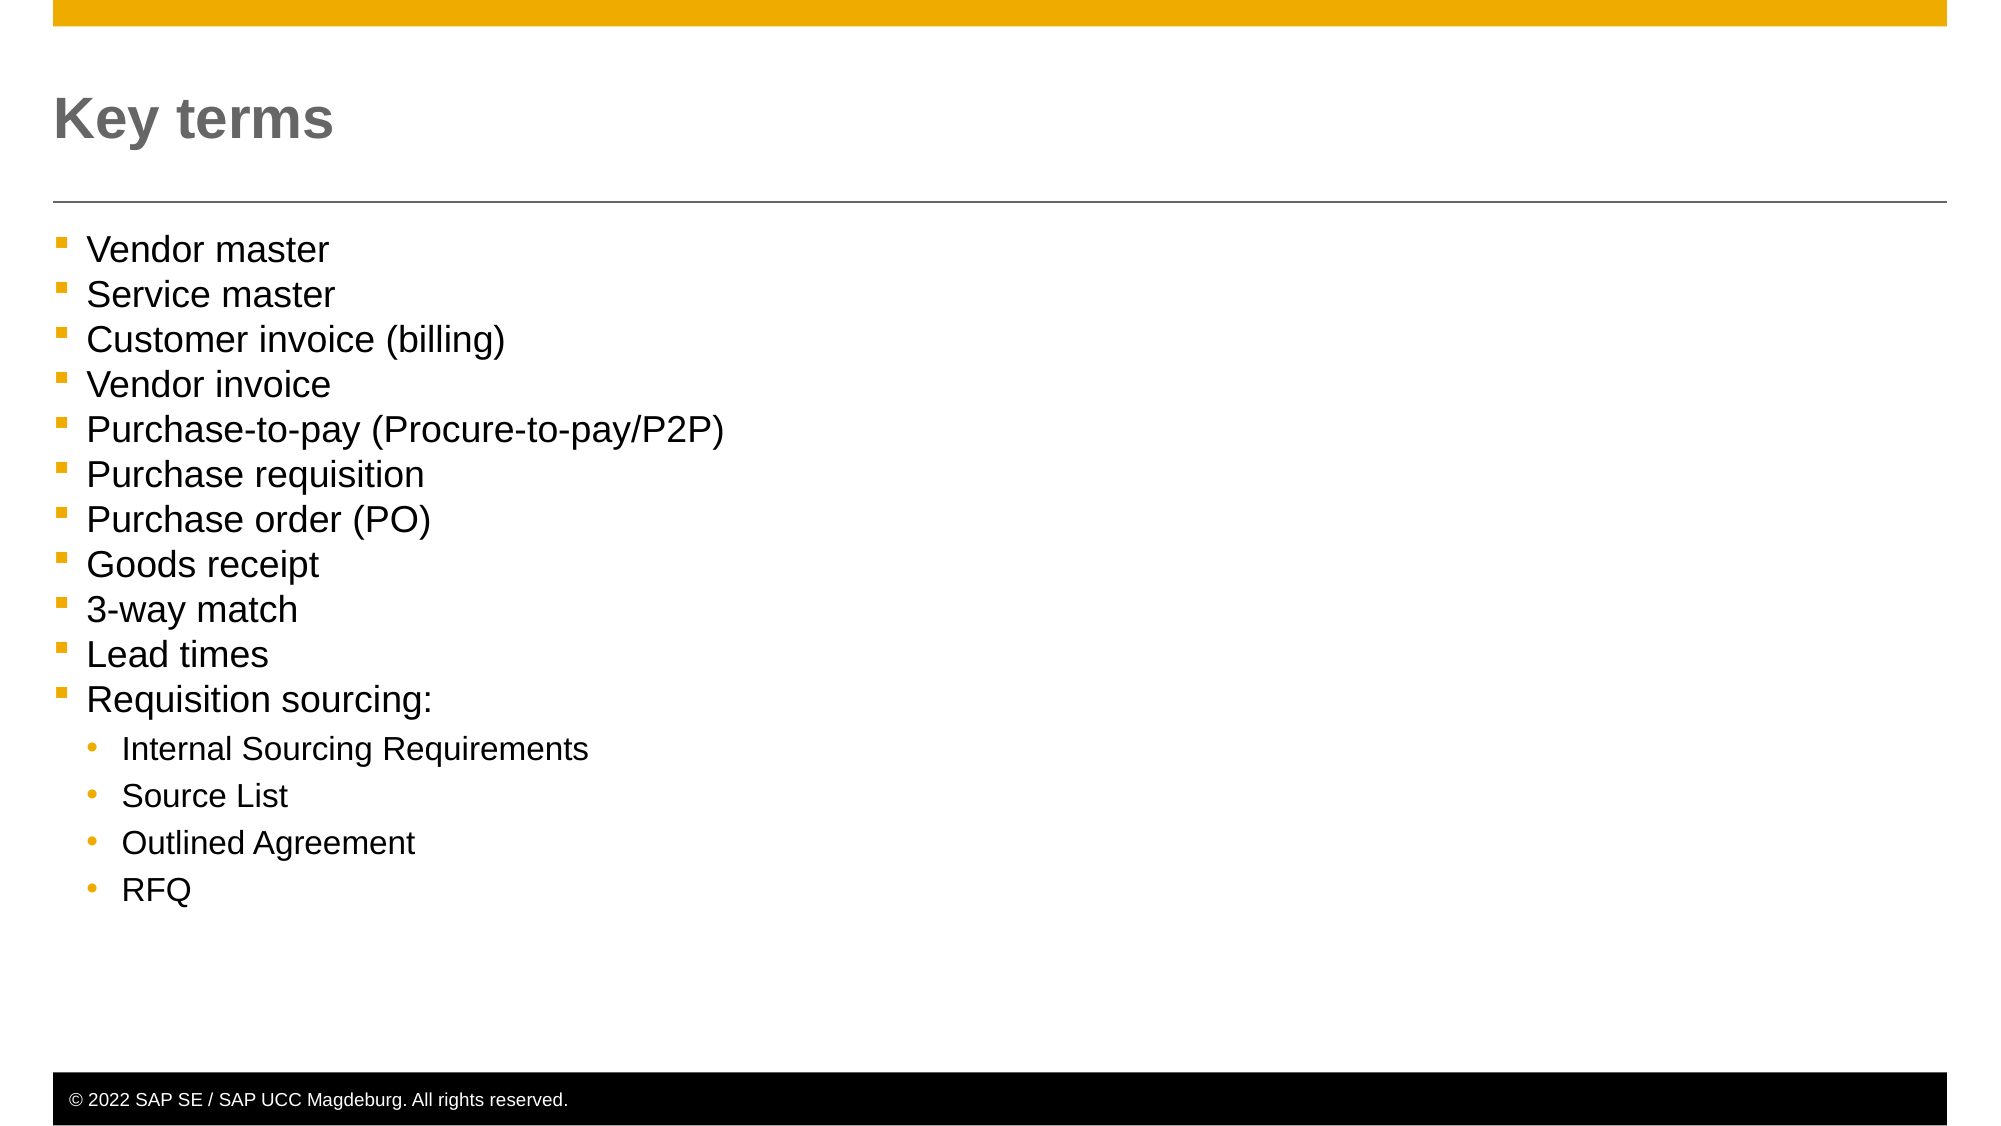

# Key terms
Vendor master
Service master
Customer invoice (billing)
Vendor invoice
Purchase-to-pay (Procure-to-pay/P2P)
Purchase requisition
Purchase order (PO)
Goods receipt
3-way match
Lead times
Requisition sourcing:
Internal Sourcing Requirements
Source List
Outlined Agreement
RFQ